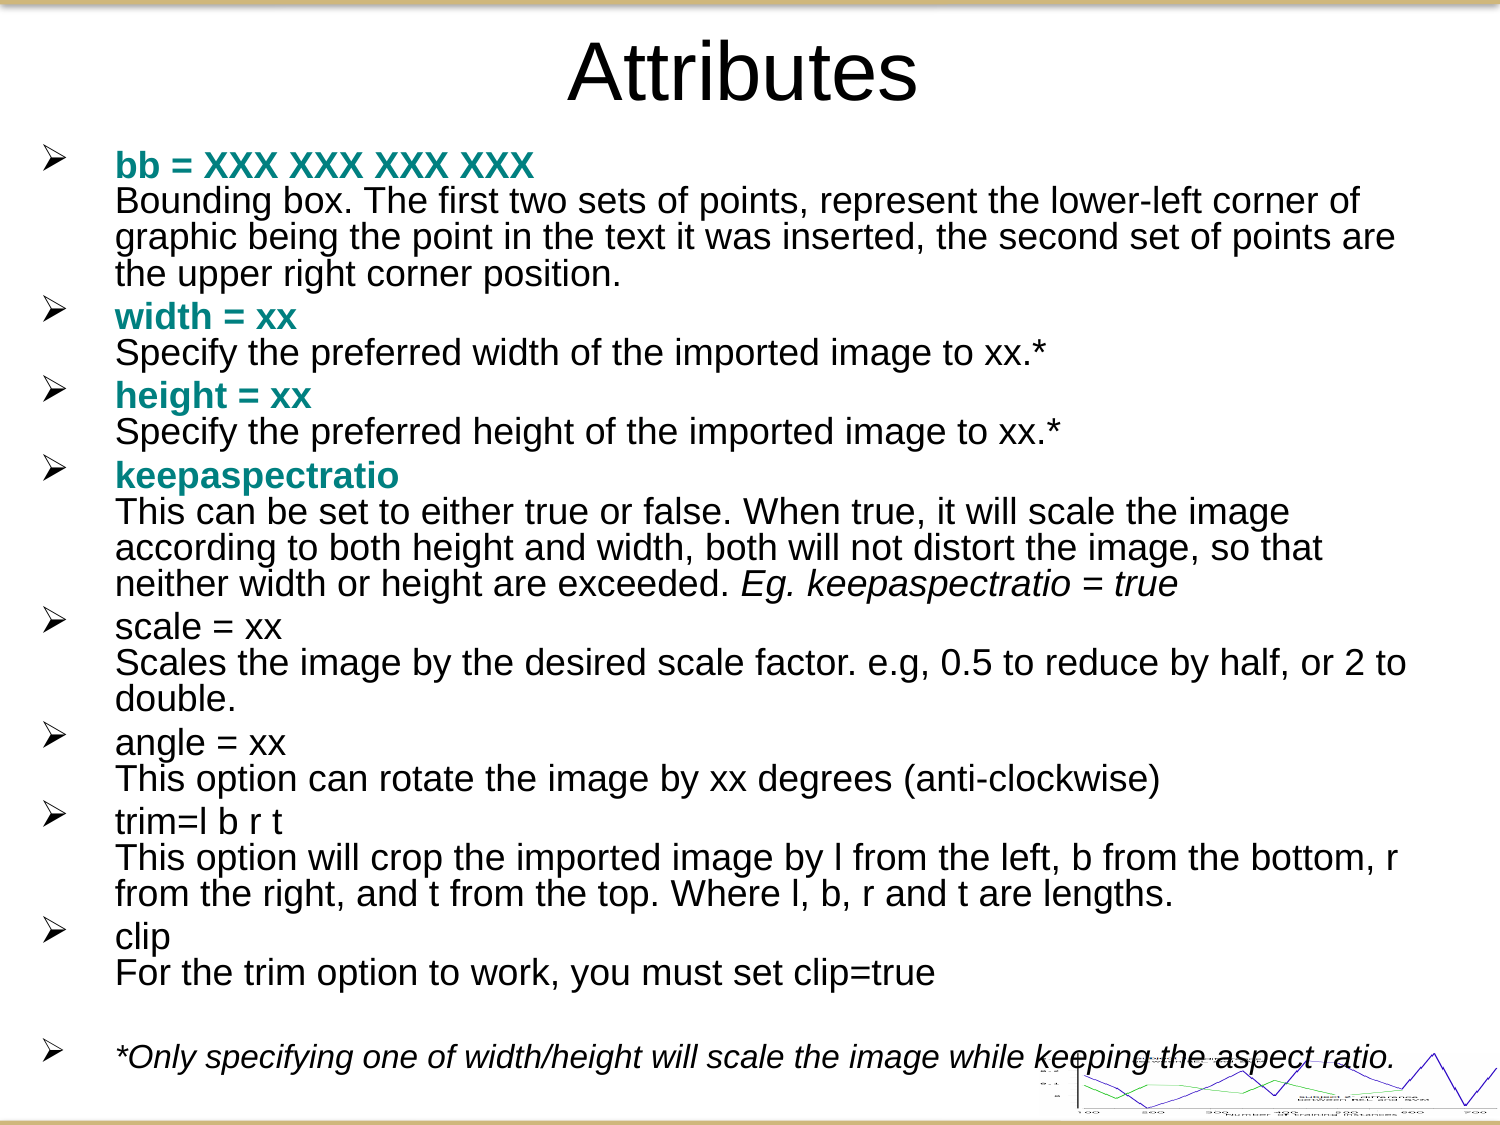

Attributes
bb = XXX XXX XXX XXX
Bounding box. The first two sets of points, represent the lower-left corner of graphic being the point in the text it was inserted, the second set of points are the upper right corner position.
width = xx
Specify the preferred width of the imported image to xx.*
height = xx
Specify the preferred height of the imported image to xx.*
keepaspectratio
This can be set to either true or false. When true, it will scale the image according to both height and width, both will not distort the image, so that neither width or height are exceeded. Eg. keepaspectratio = true
scale = xx
Scales the image by the desired scale factor. e.g, 0.5 to reduce by half, or 2 to double.
angle = xx
This option can rotate the image by xx degrees (anti-clockwise)
trim=l b r t
This option will crop the imported image by l from the left, b from the bottom, r from the right, and t from the top. Where l, b, r and t are lengths.
clip
For the trim option to work, you must set clip=true

*Only specifying one of width/height will scale the image while keeping the aspect ratio.